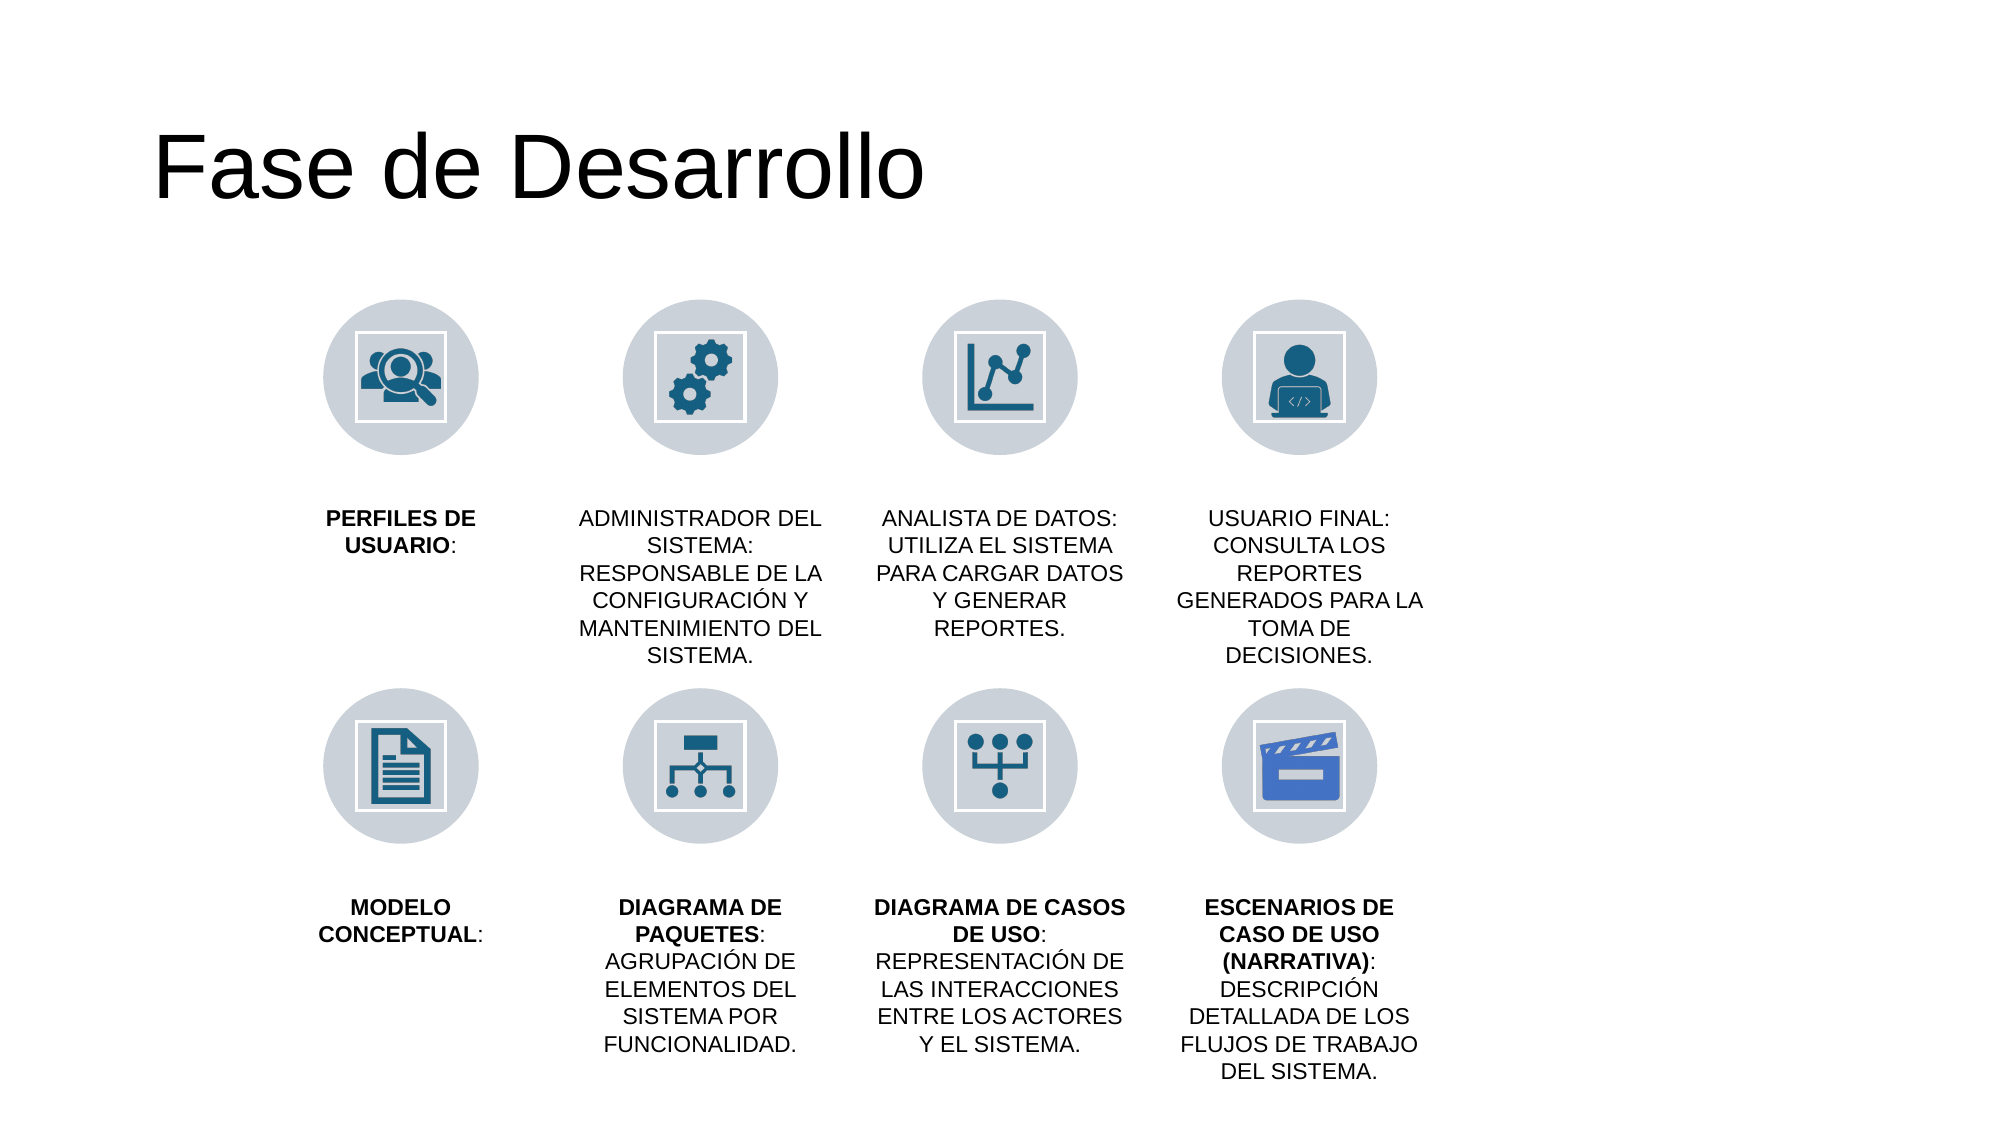

# Fase de Desarrollo

PERFILES DE USUARIO:

ADMINISTRADOR DEL SISTEMA: RESPONSABLE DE LA CONFIGURACIÓN Y MANTENIMIENTO DEL SISTEMA.

ANALISTA DE DATOS: UTILIZA EL SISTEMA PARA CARGAR DATOS Y GENERAR REPORTES.

USUARIO FINAL: CONSULTA LOS REPORTES GENERADOS PARA LA TOMA DE DECISIONES.

MODELO CONCEPTUAL:

DIAGRAMA DE PAQUETES: AGRUPACIÓN DE ELEMENTOS DEL SISTEMA POR FUNCIONALIDAD.

DIAGRAMA DE CASOS DE USO: REPRESENTACIÓN DE LAS INTERACCIONES ENTRE LOS ACTORES Y EL SISTEMA.

ESCENARIOS DE CASO DE USO (NARRATIVA): DESCRIPCIÓN DETALLADA DE LOS FLUJOS DE TRABAJO DEL SISTEMA.